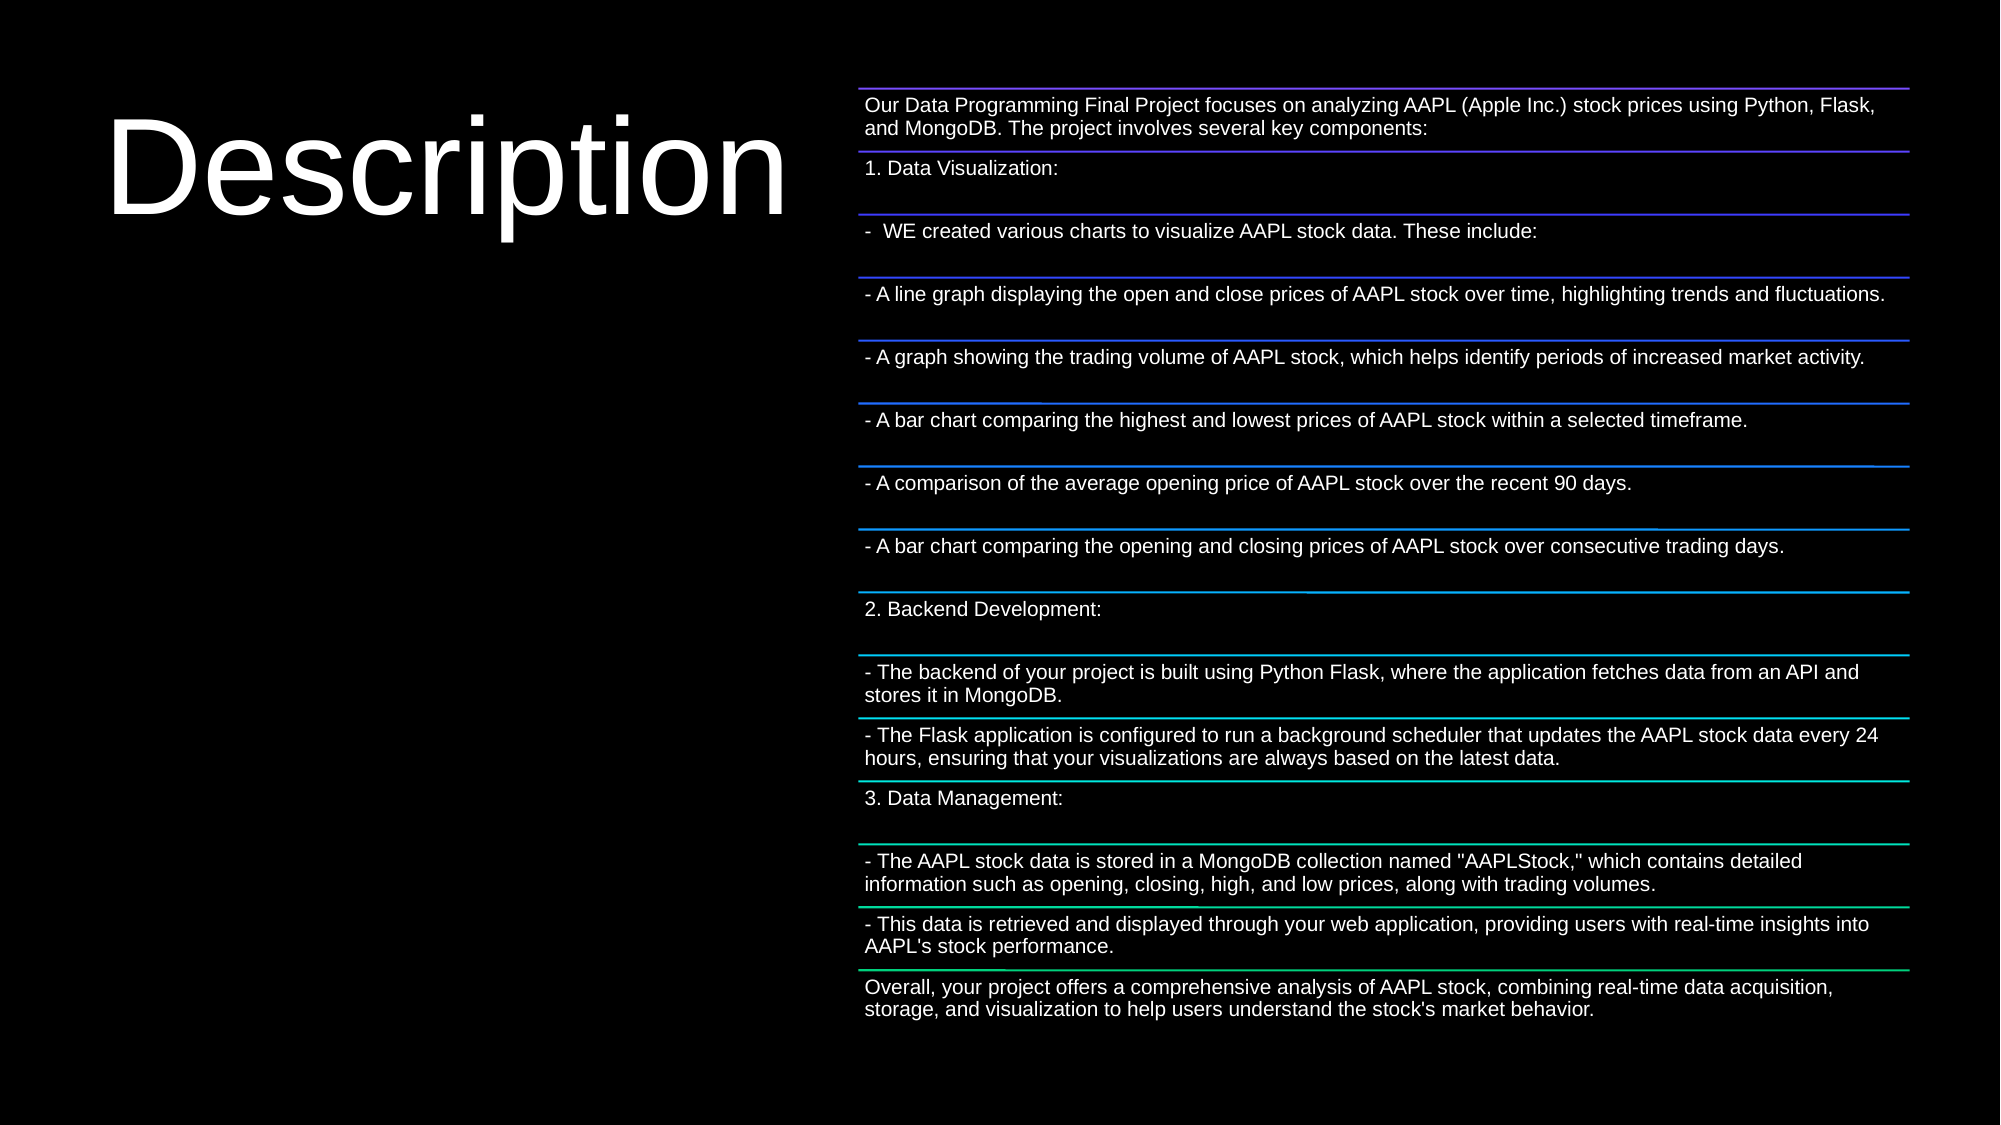

# Description
Our Data Programming Final Project focuses on analyzing AAPL (Apple Inc.) stock prices using Python, Flask, and MongoDB. The project involves several key components:
1. Data Visualization:
-  WE created various charts to visualize AAPL stock data. These include:
- A line graph displaying the open and close prices of AAPL stock over time, highlighting trends and fluctuations.
- A graph showing the trading volume of AAPL stock, which helps identify periods of increased market activity.
- A bar chart comparing the highest and lowest prices of AAPL stock within a selected timeframe.
- A comparison of the average opening price of AAPL stock over the recent 90 days.
- A bar chart comparing the opening and closing prices of AAPL stock over consecutive trading days.
2. Backend Development:
- The backend of your project is built using Python Flask, where the application fetches data from an API and stores it in MongoDB.
- The Flask application is configured to run a background scheduler that updates the AAPL stock data every 24 hours, ensuring that your visualizations are always based on the latest data.
3. Data Management:
- The AAPL stock data is stored in a MongoDB collection named "AAPLStock," which contains detailed information such as opening, closing, high, and low prices, along with trading volumes.
- This data is retrieved and displayed through your web application, providing users with real-time insights into AAPL's stock performance.
Overall, your project offers a comprehensive analysis of AAPL stock, combining real-time data acquisition, storage, and visualization to help users understand the stock's market behavior.